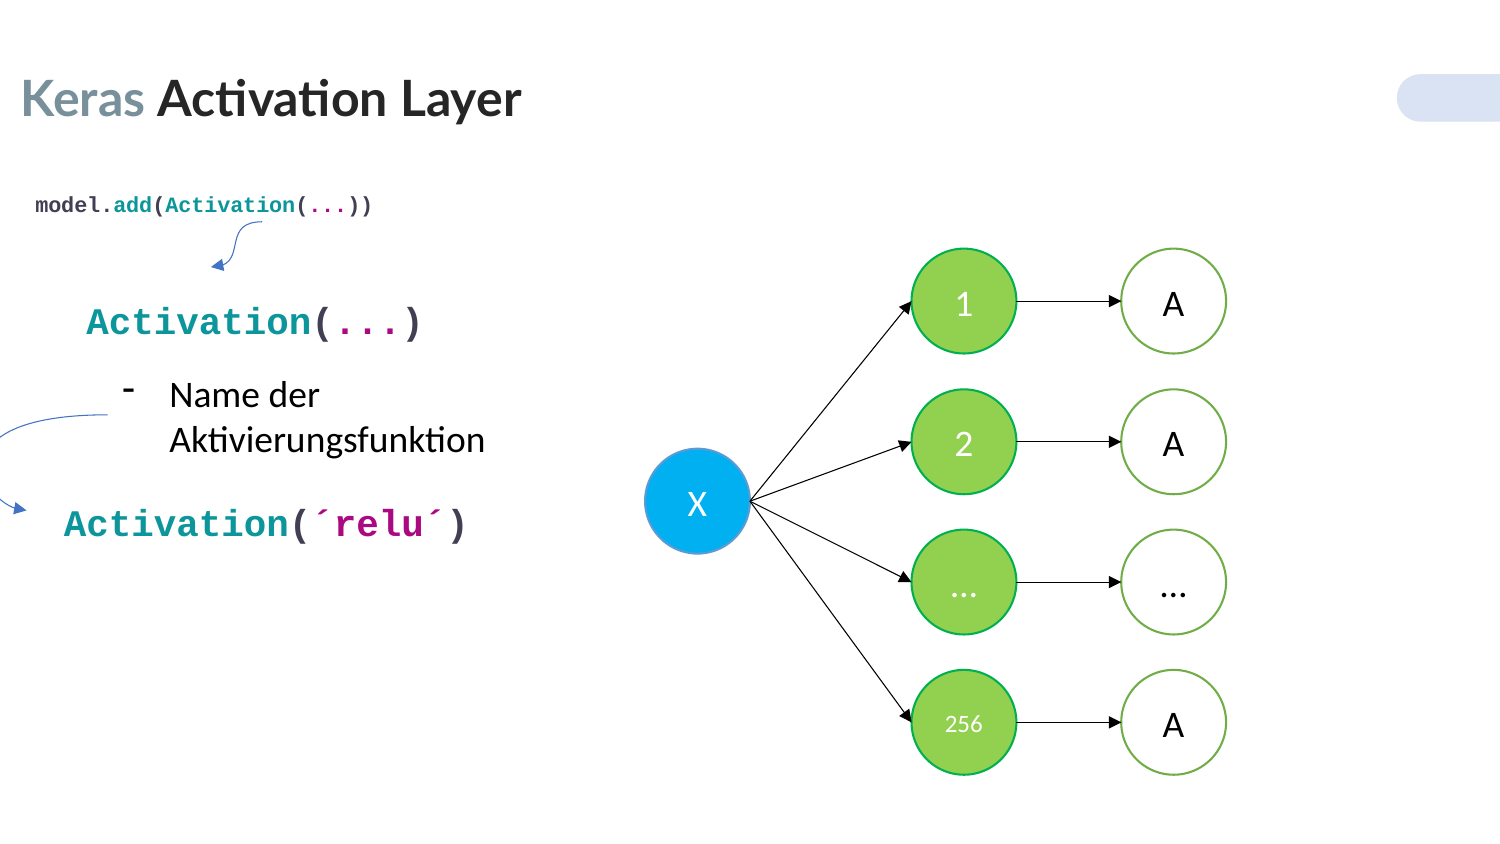

Keras Activation Layer
model.add(Activation(...))
1
A
Activation(...)
Name der Aktivierungsfunktion
2
A
X
 Activation(´relu´)
…
…
256
A